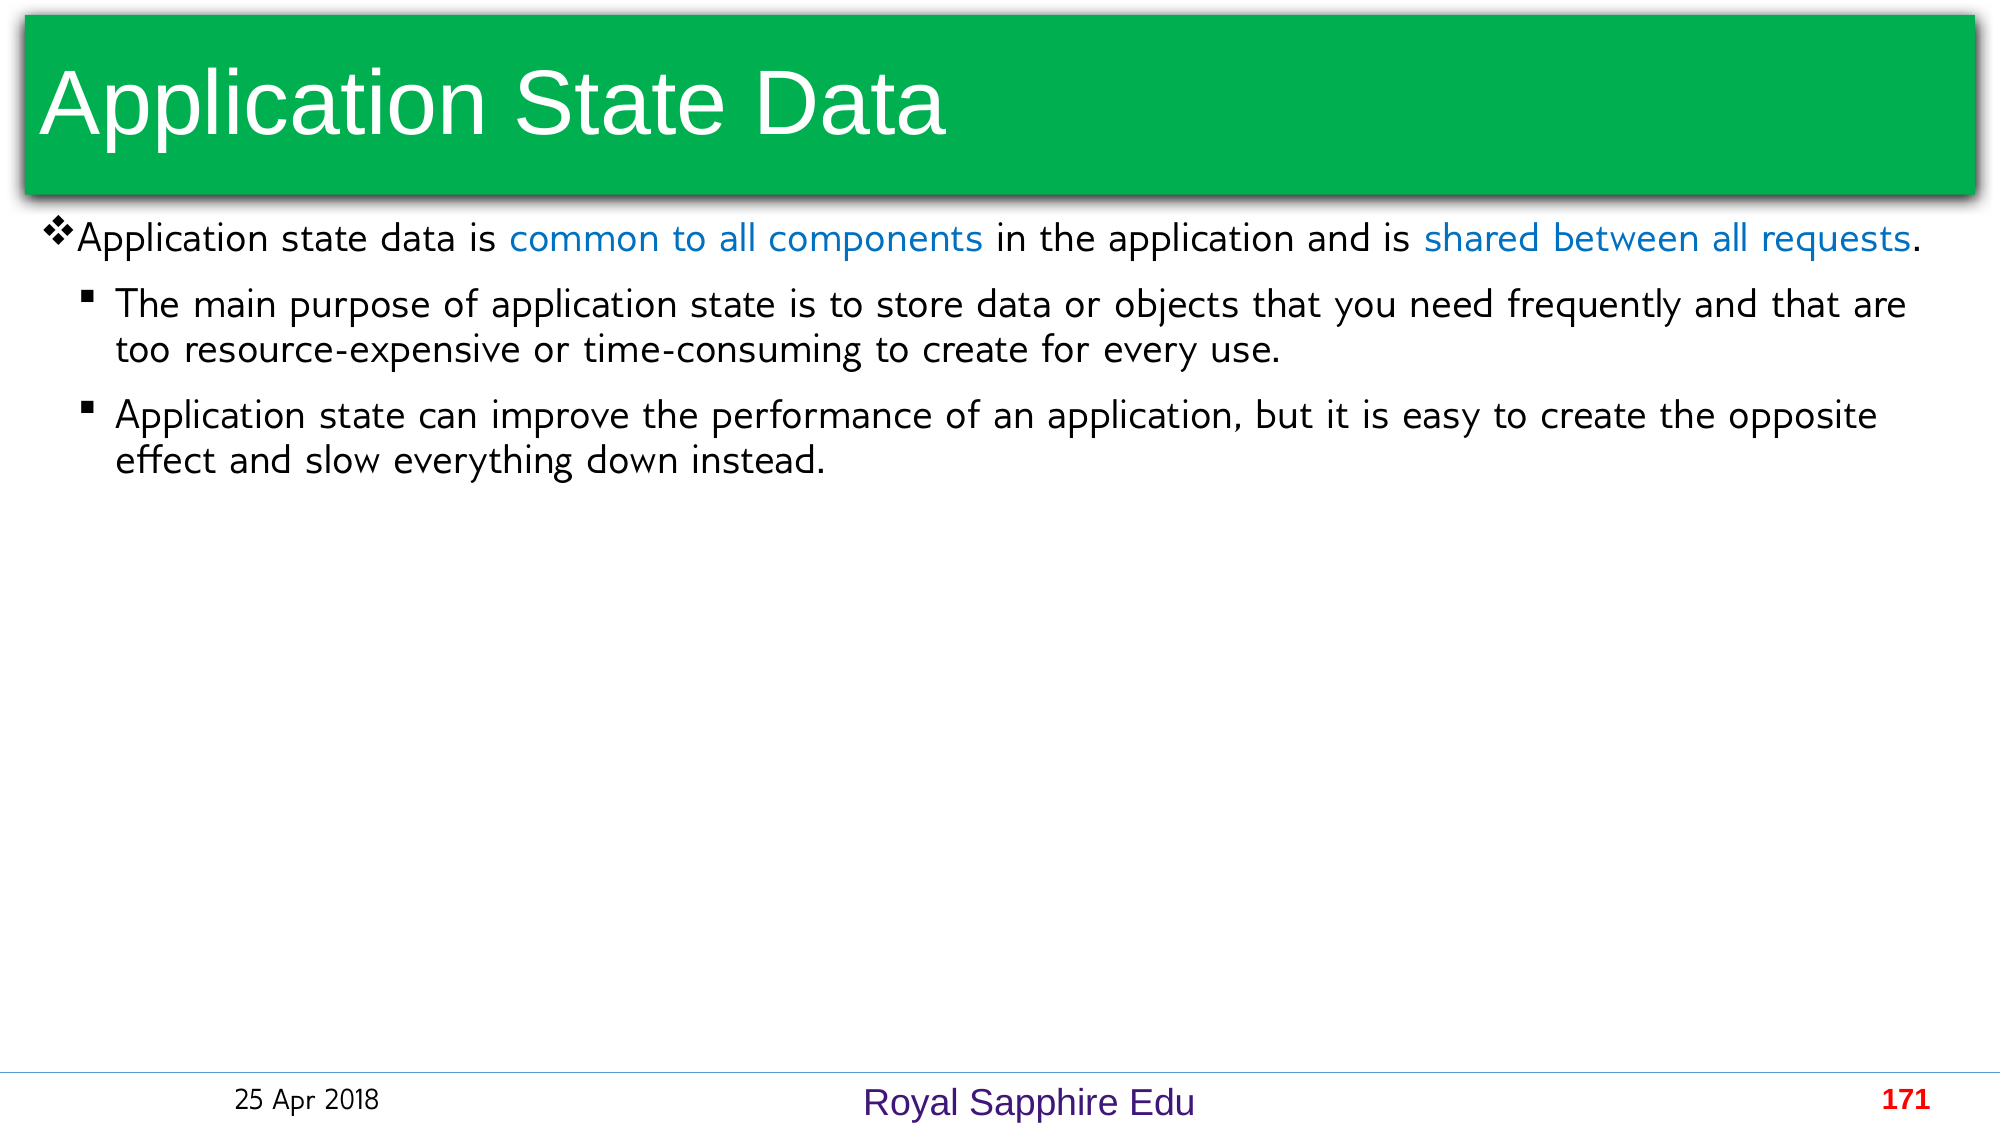

# Application State Data
Application state data is common to all components in the application and is shared between all requests.
The main purpose of application state is to store data or objects that you need frequently and that are too resource-expensive or time-consuming to create for every use.
Application state can improve the performance of an application, but it is easy to create the opposite effect and slow everything down instead.

25 Apr 2018
171